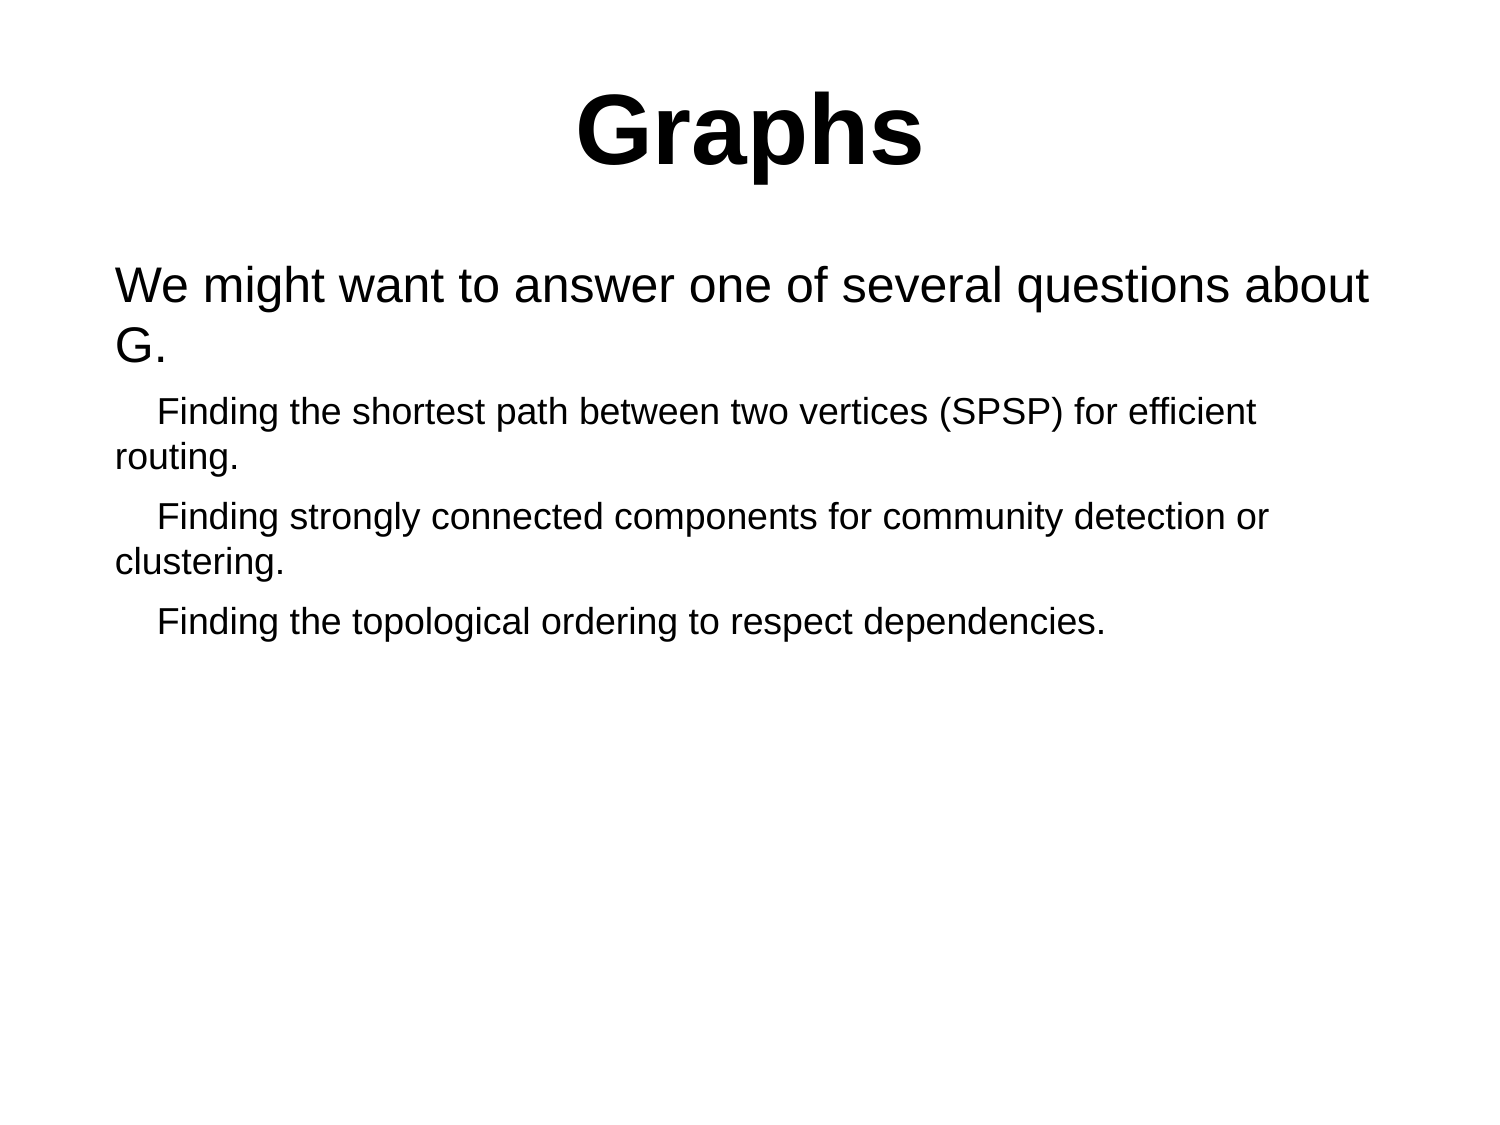

Graphs
We might want to answer one of several questions about G.

    Finding the shortest path between two vertices (SPSP) for efficient routing.

    Finding strongly connected components for community detection or clustering.

    Finding the topological ordering to respect dependencies.